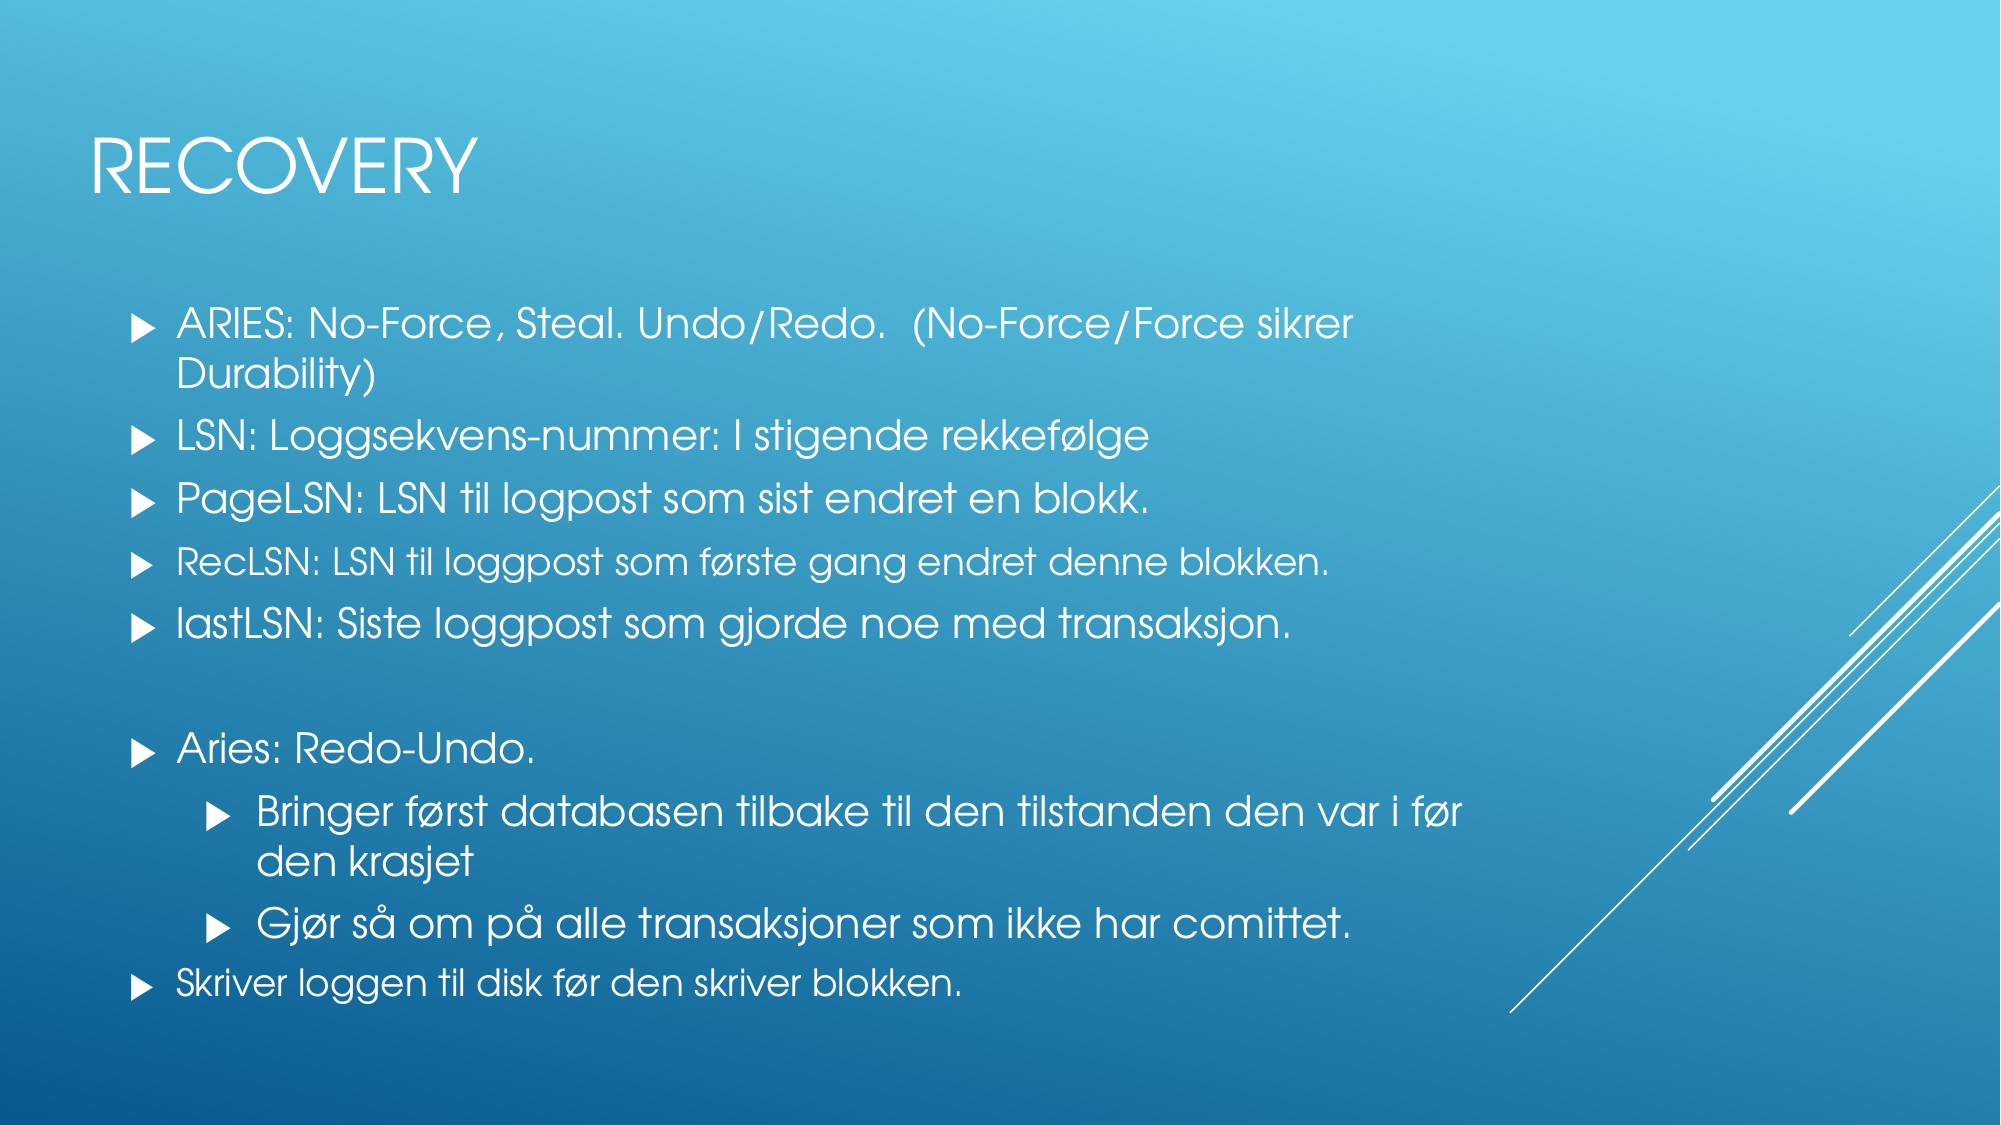

# RECOVERY
ARIES: No-Force, Steal. Undo/Redo.  (No-Force/Force sikrer Durability)
LSN: Loggsekvens-nummer: I stigende rekkefølge
PageLSN: LSN til logpost som sist endret en blokk.
RecLSN: LSN til loggpost som første gang endret denne blokken.
lastLSN: Siste loggpost som gjorde noe med transaksjon.

Aries: Redo-Undo.
Bringer først databasen tilbake til den tilstanden den var i før den krasjet
Gjør så om på alle transaksjoner som ikke har comittet.
Skriver loggen til disk før den skriver blokken.